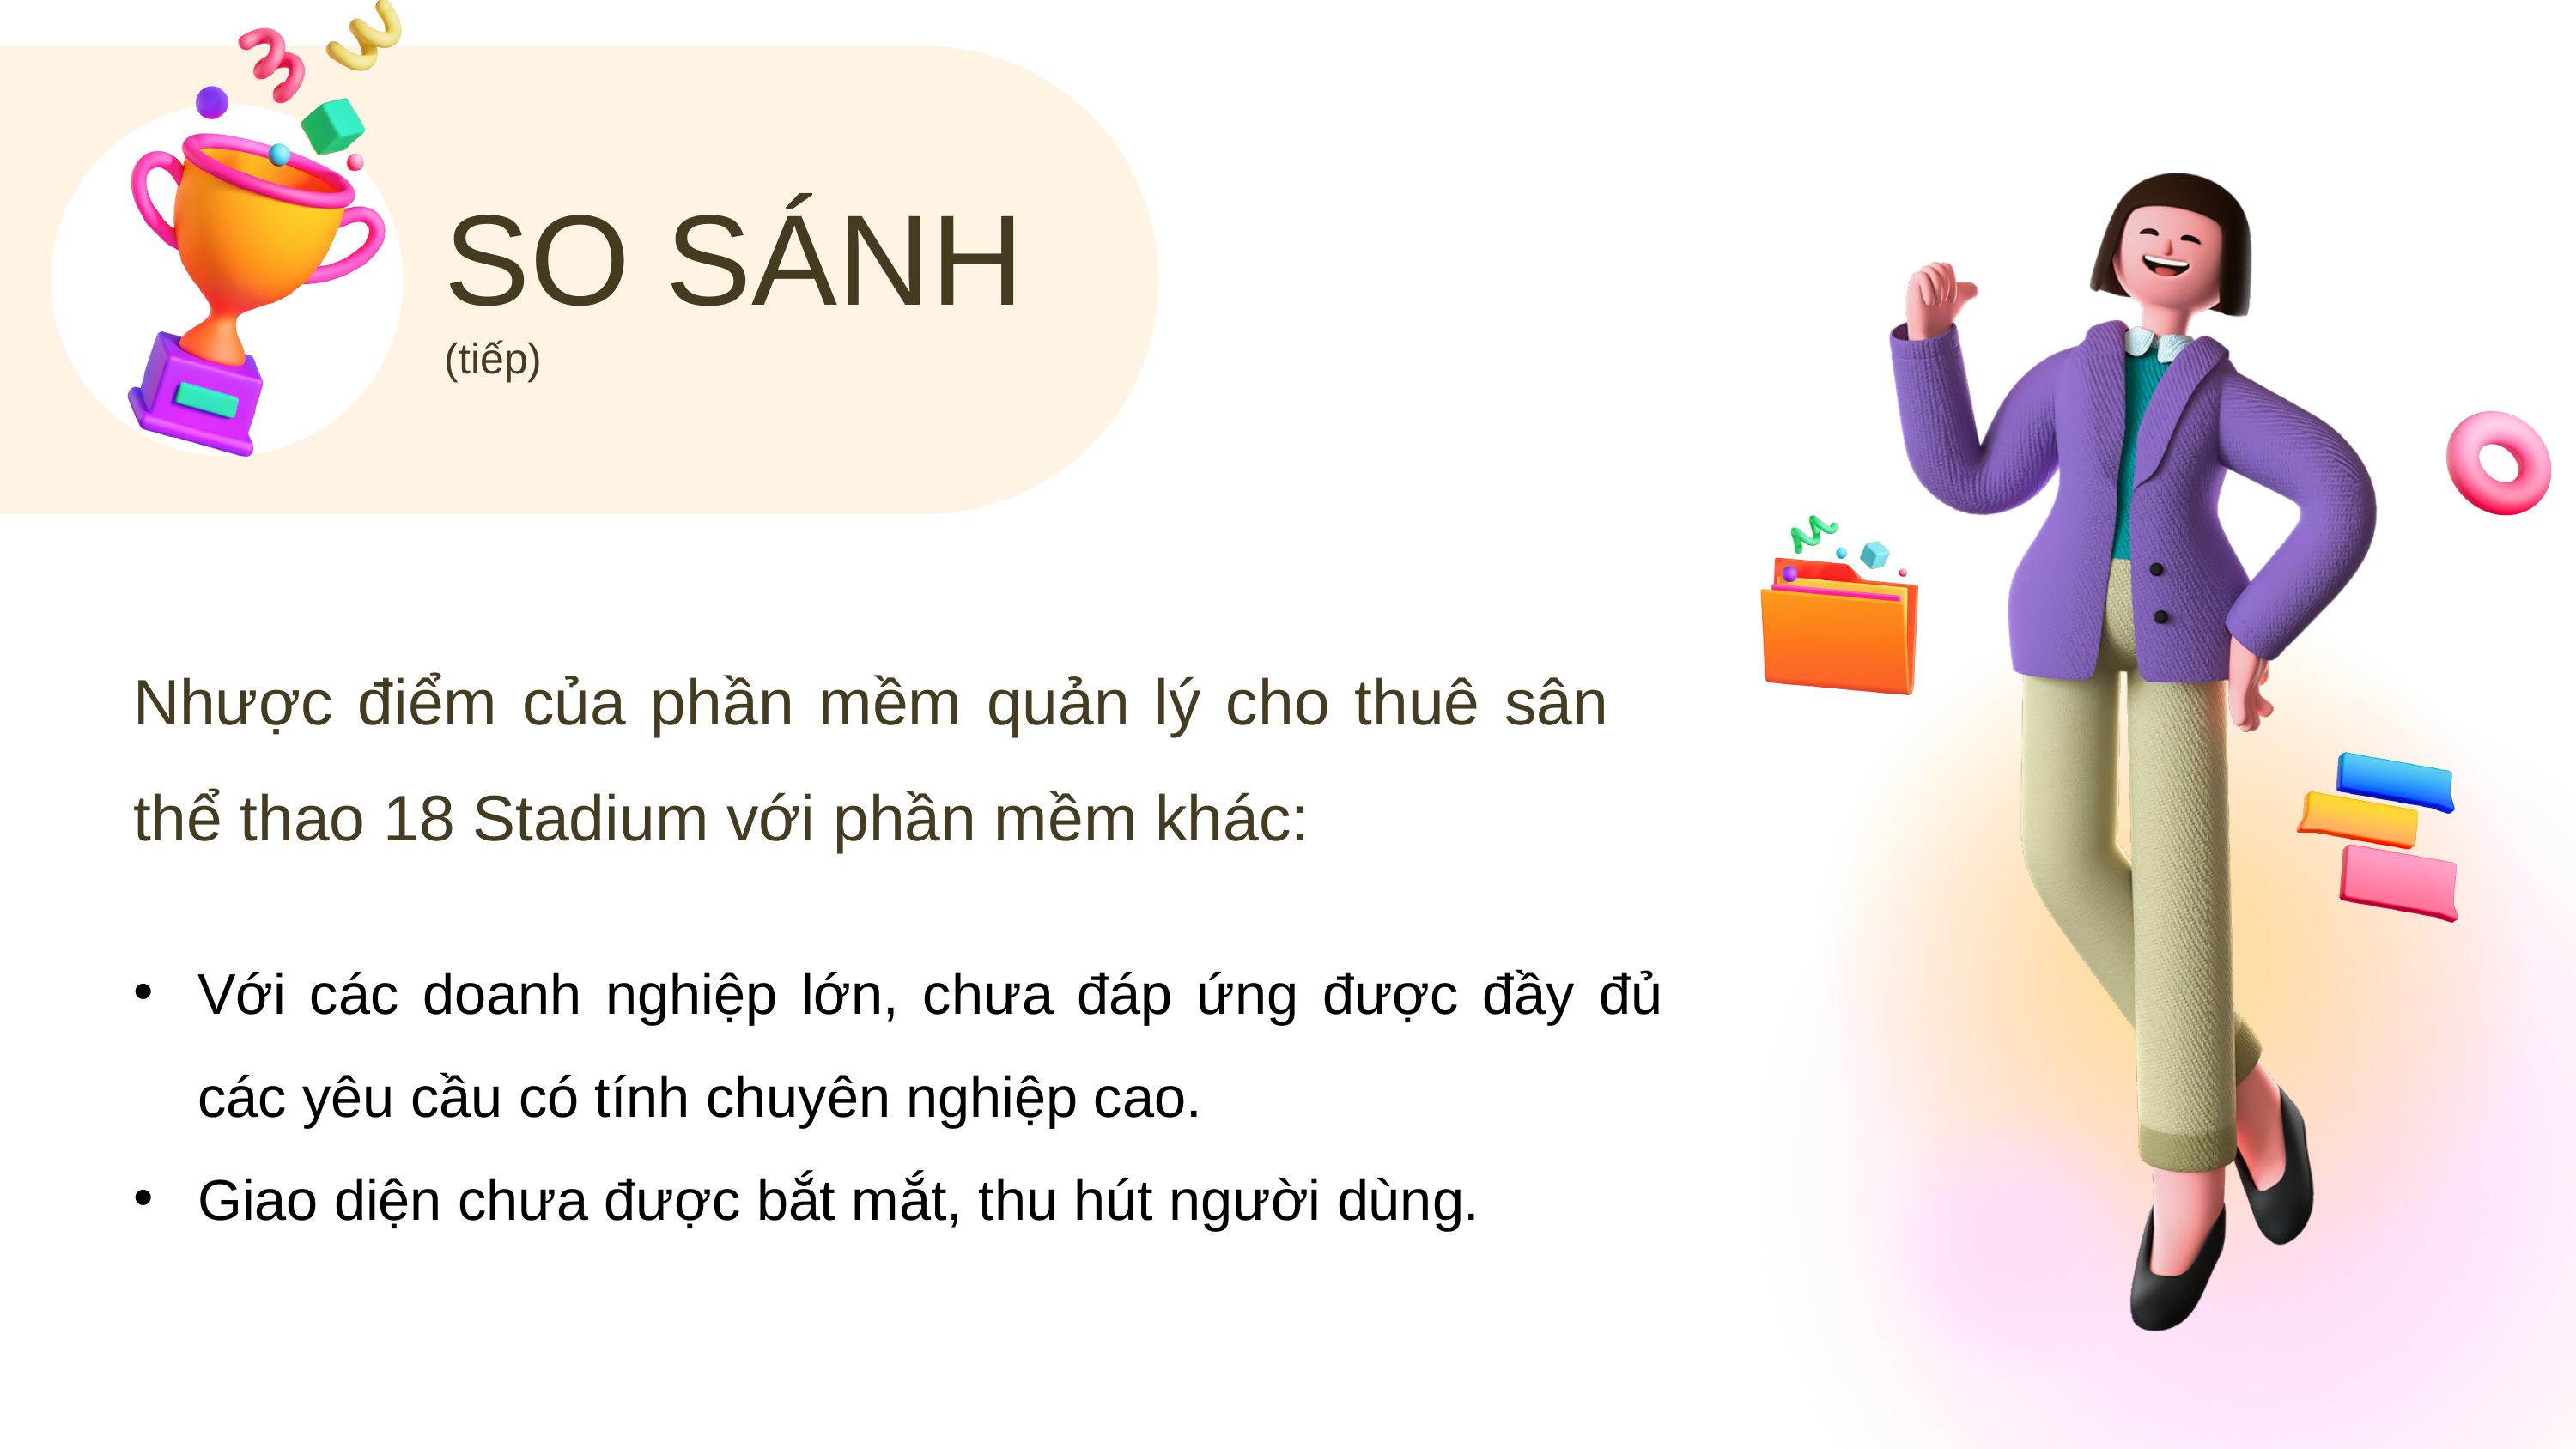

SO SÁNH
(tiếp)

Nhược điểm của phần mềm quản lý cho thuê sân thể thao 18 Stadium với phần mềm khác:
Với các doanh nghiệp lớn, chưa đáp ứng được đầy đủ các yêu cầu có tính chuyên nghiệp cao.
Giao diện chưa được bắt mắt, thu hút người dùng.